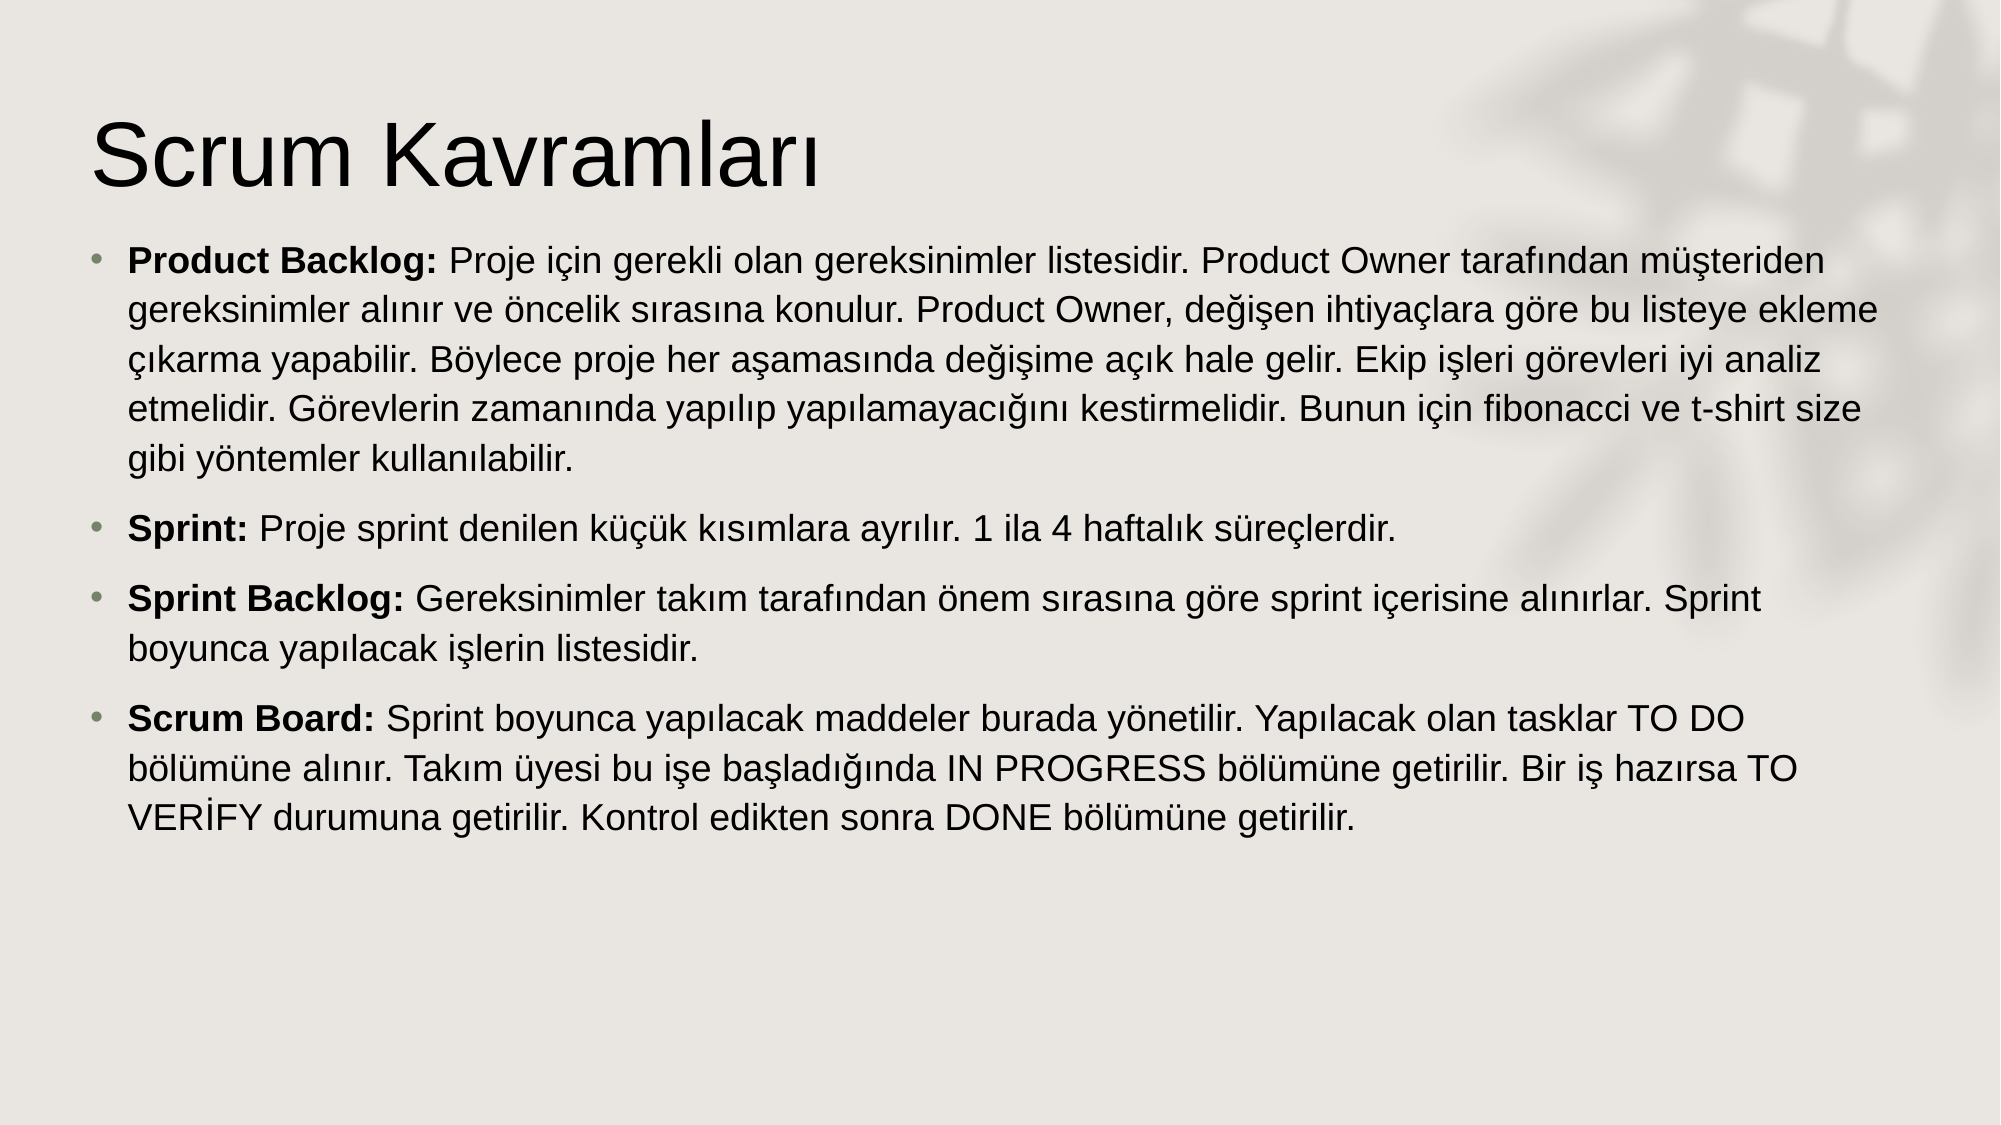

# Scrum Kavramları
Product Backlog: Proje için gerekli olan gereksinimler listesidir. Product Owner tarafından müşteriden gereksinimler alınır ve öncelik sırasına konulur. Product Owner, değişen ihtiyaçlara göre bu listeye ekleme çıkarma yapabilir. Böylece proje her aşamasında değişime açık hale gelir. Ekip işleri görevleri iyi analiz etmelidir. Görevlerin zamanında yapılıp yapılamayacığını kestirmelidir. Bunun için fibonacci ve t-shirt size gibi yöntemler kullanılabilir.
Sprint: Proje sprint denilen küçük kısımlara ayrılır. 1 ila 4 haftalık süreçlerdir.
Sprint Backlog: Gereksinimler takım tarafından önem sırasına göre sprint içerisine alınırlar. Sprint boyunca yapılacak işlerin listesidir.
Scrum Board: Sprint boyunca yapılacak maddeler burada yönetilir. Yapılacak olan tasklar TO DO bölümüne alınır. Takım üyesi bu işe başladığında IN PROGRESS bölümüne getirilir. Bir iş hazırsa TO VERİFY durumuna getirilir. Kontrol edikten sonra DONE bölümüne getirilir.